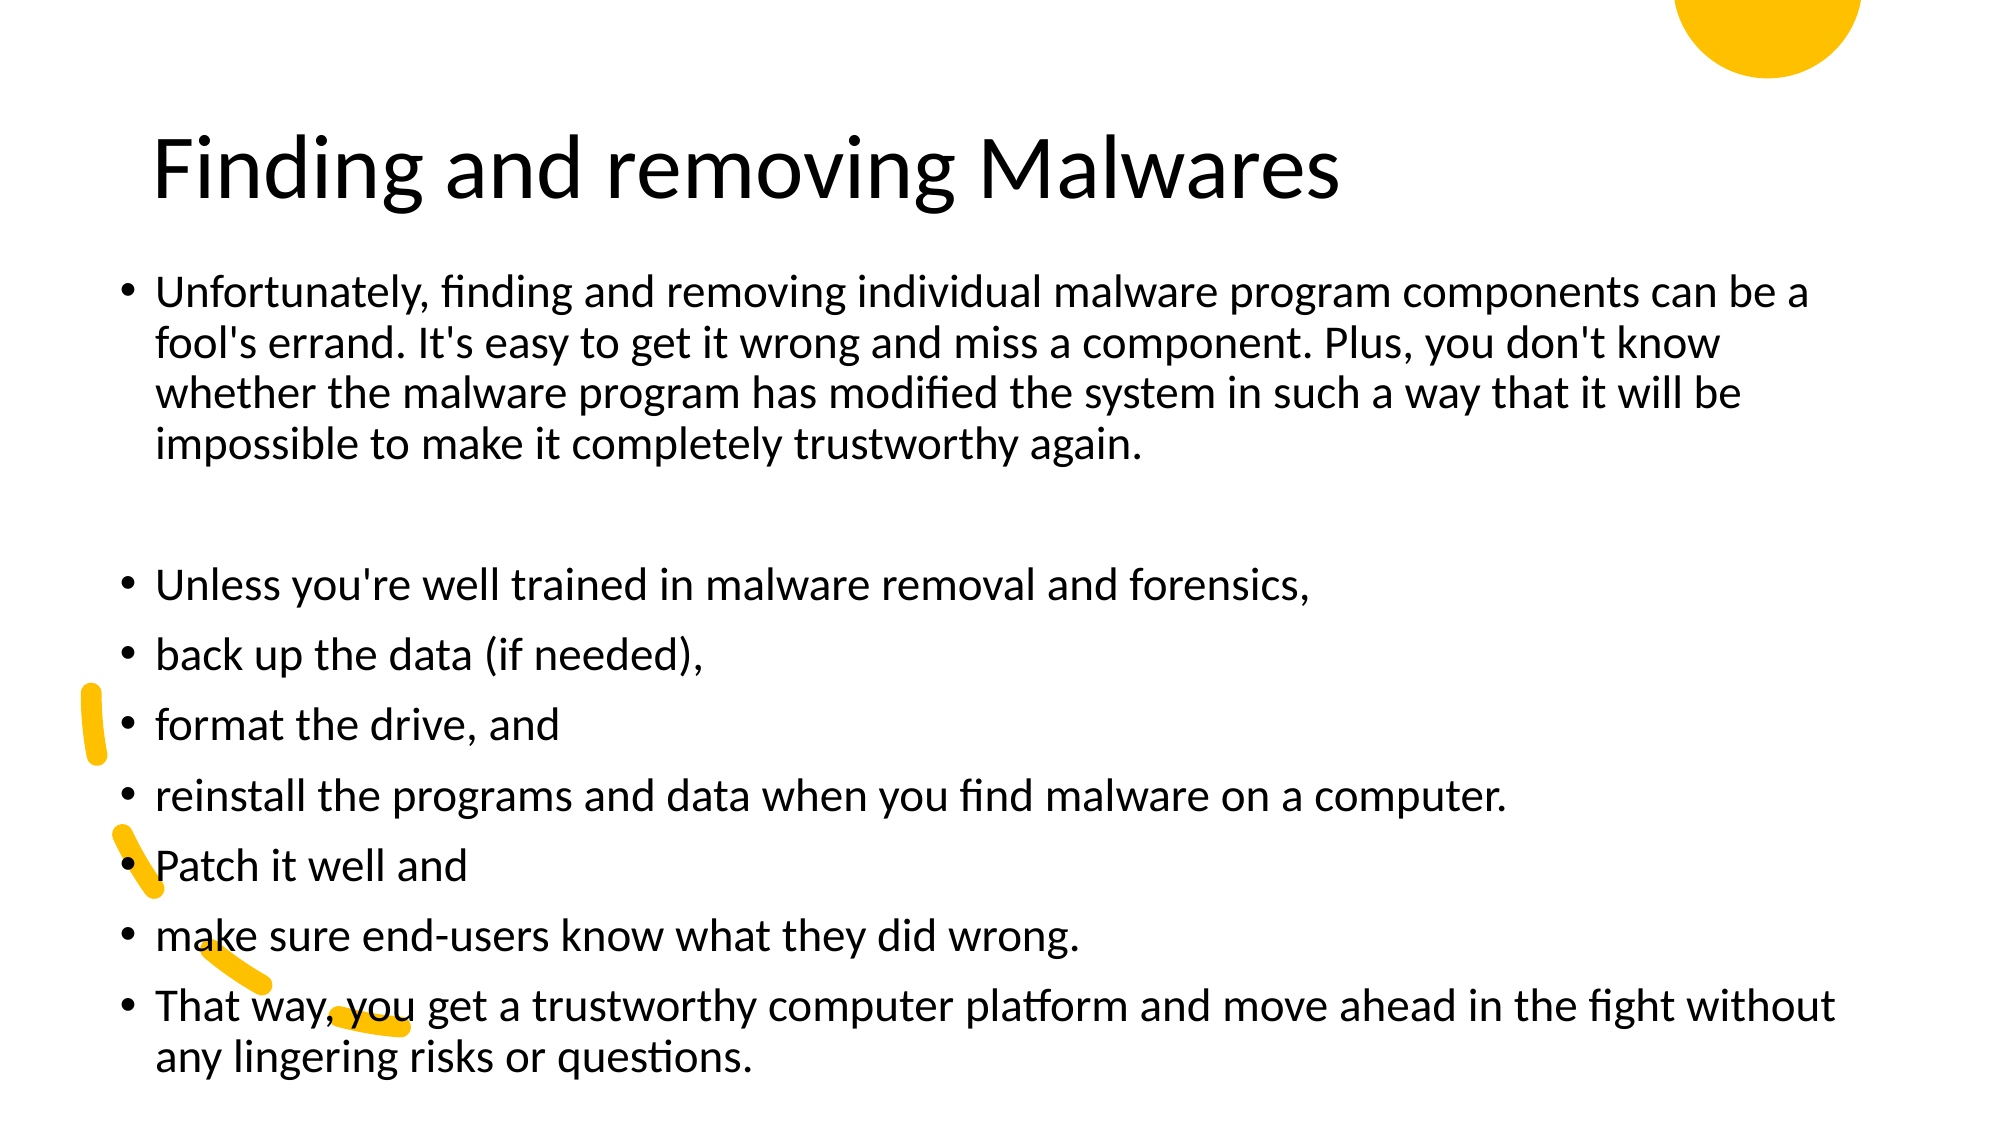

# Finding and removing Malwares
Unfortunately, finding and removing individual malware program components can be a fool's errand. It's easy to get it wrong and miss a component. Plus, you don't know whether the malware program has modified the system in such a way that it will be impossible to make it completely trustworthy again.

Unless you're well trained in malware removal and forensics,
back up the data (if needed),
format the drive, and
reinstall the programs and data when you find malware on a computer.
Patch it well and
make sure end-users know what they did wrong.
That way, you get a trustworthy computer platform and move ahead in the fight without any lingering risks or questions.